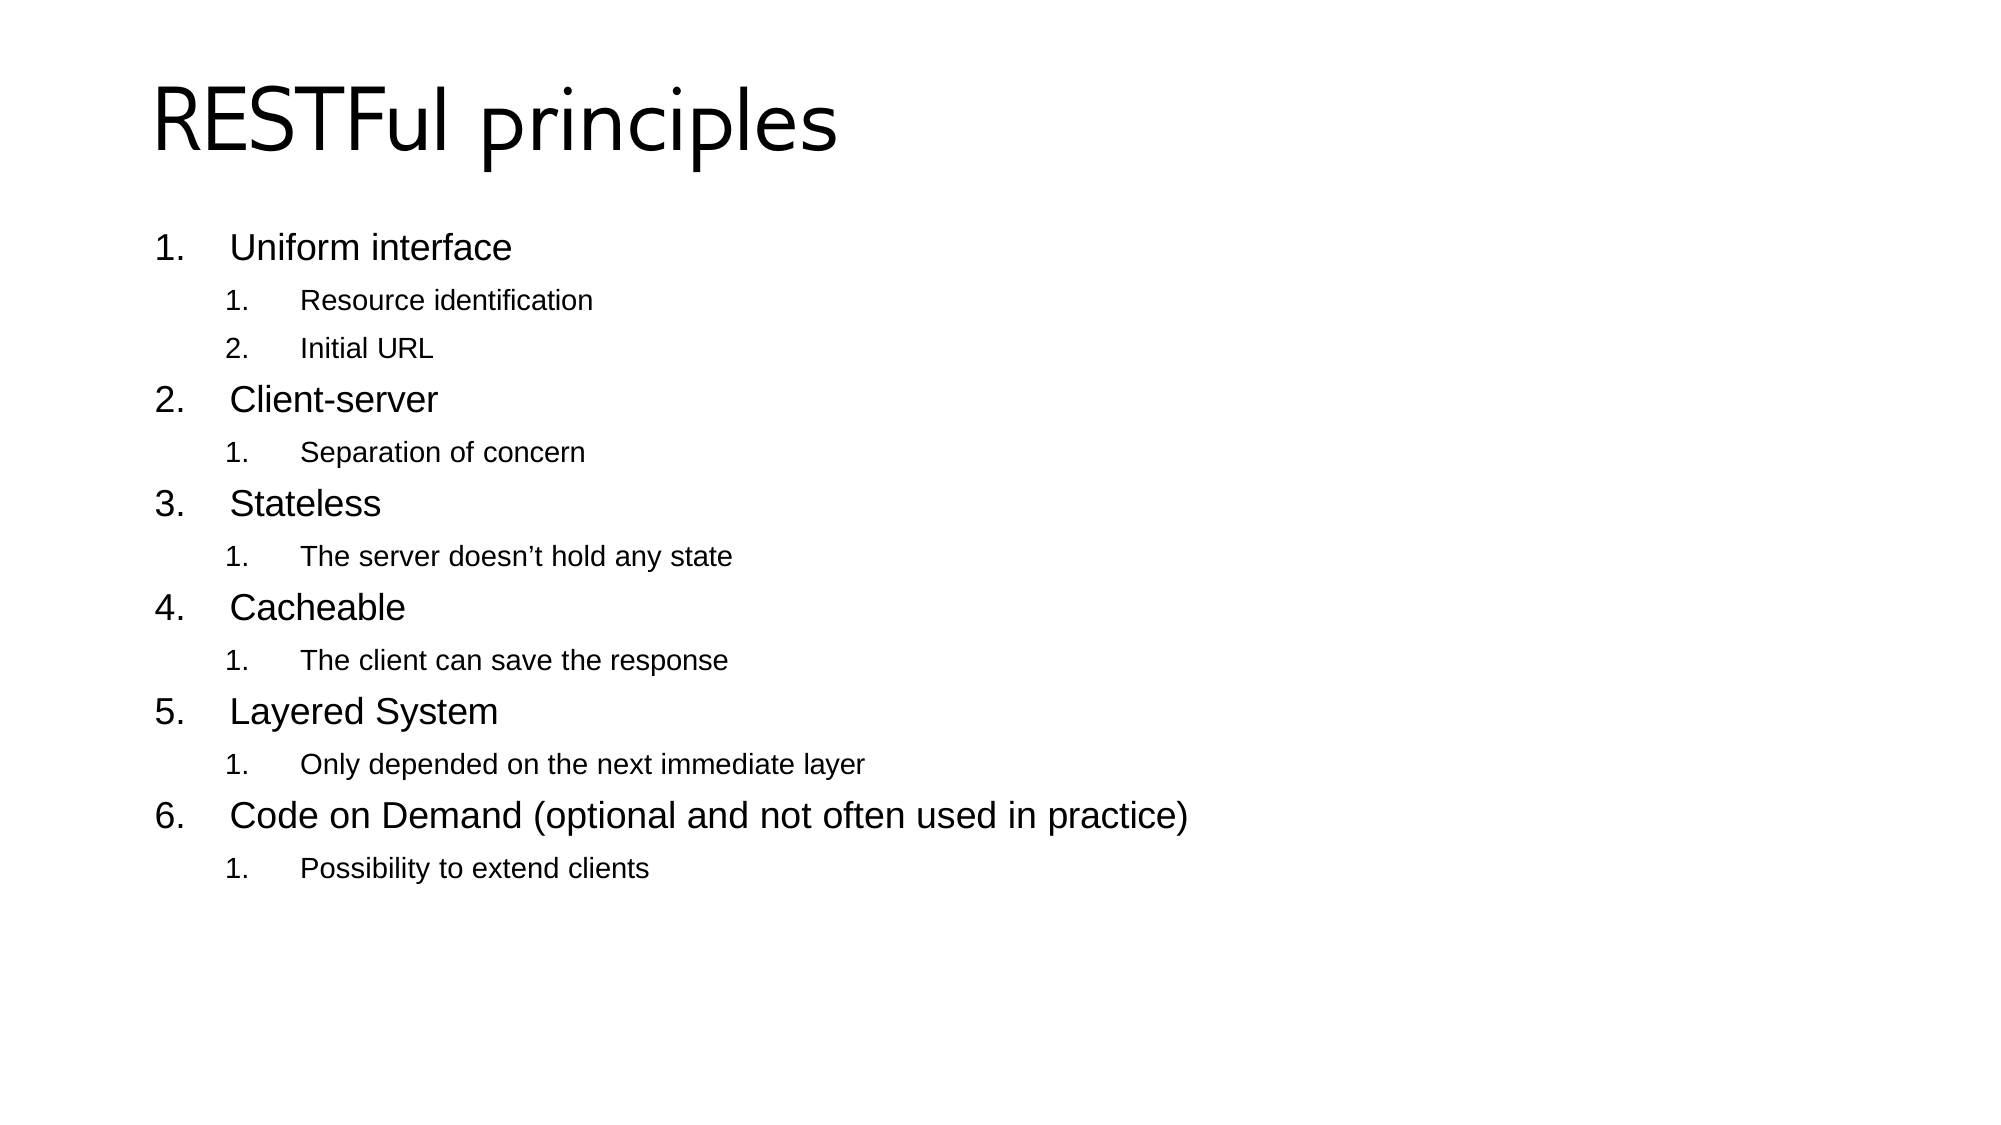

# RESTFul principles
Uniform interface
Resource identification
Initial URL
Client-server
Separation of concern
Stateless
The server doesn’t hold any state
Cacheable
The client can save the response
Layered System
Only depended on the next immediate layer
Code on Demand (optional and not often used in practice)
Possibility to extend clients